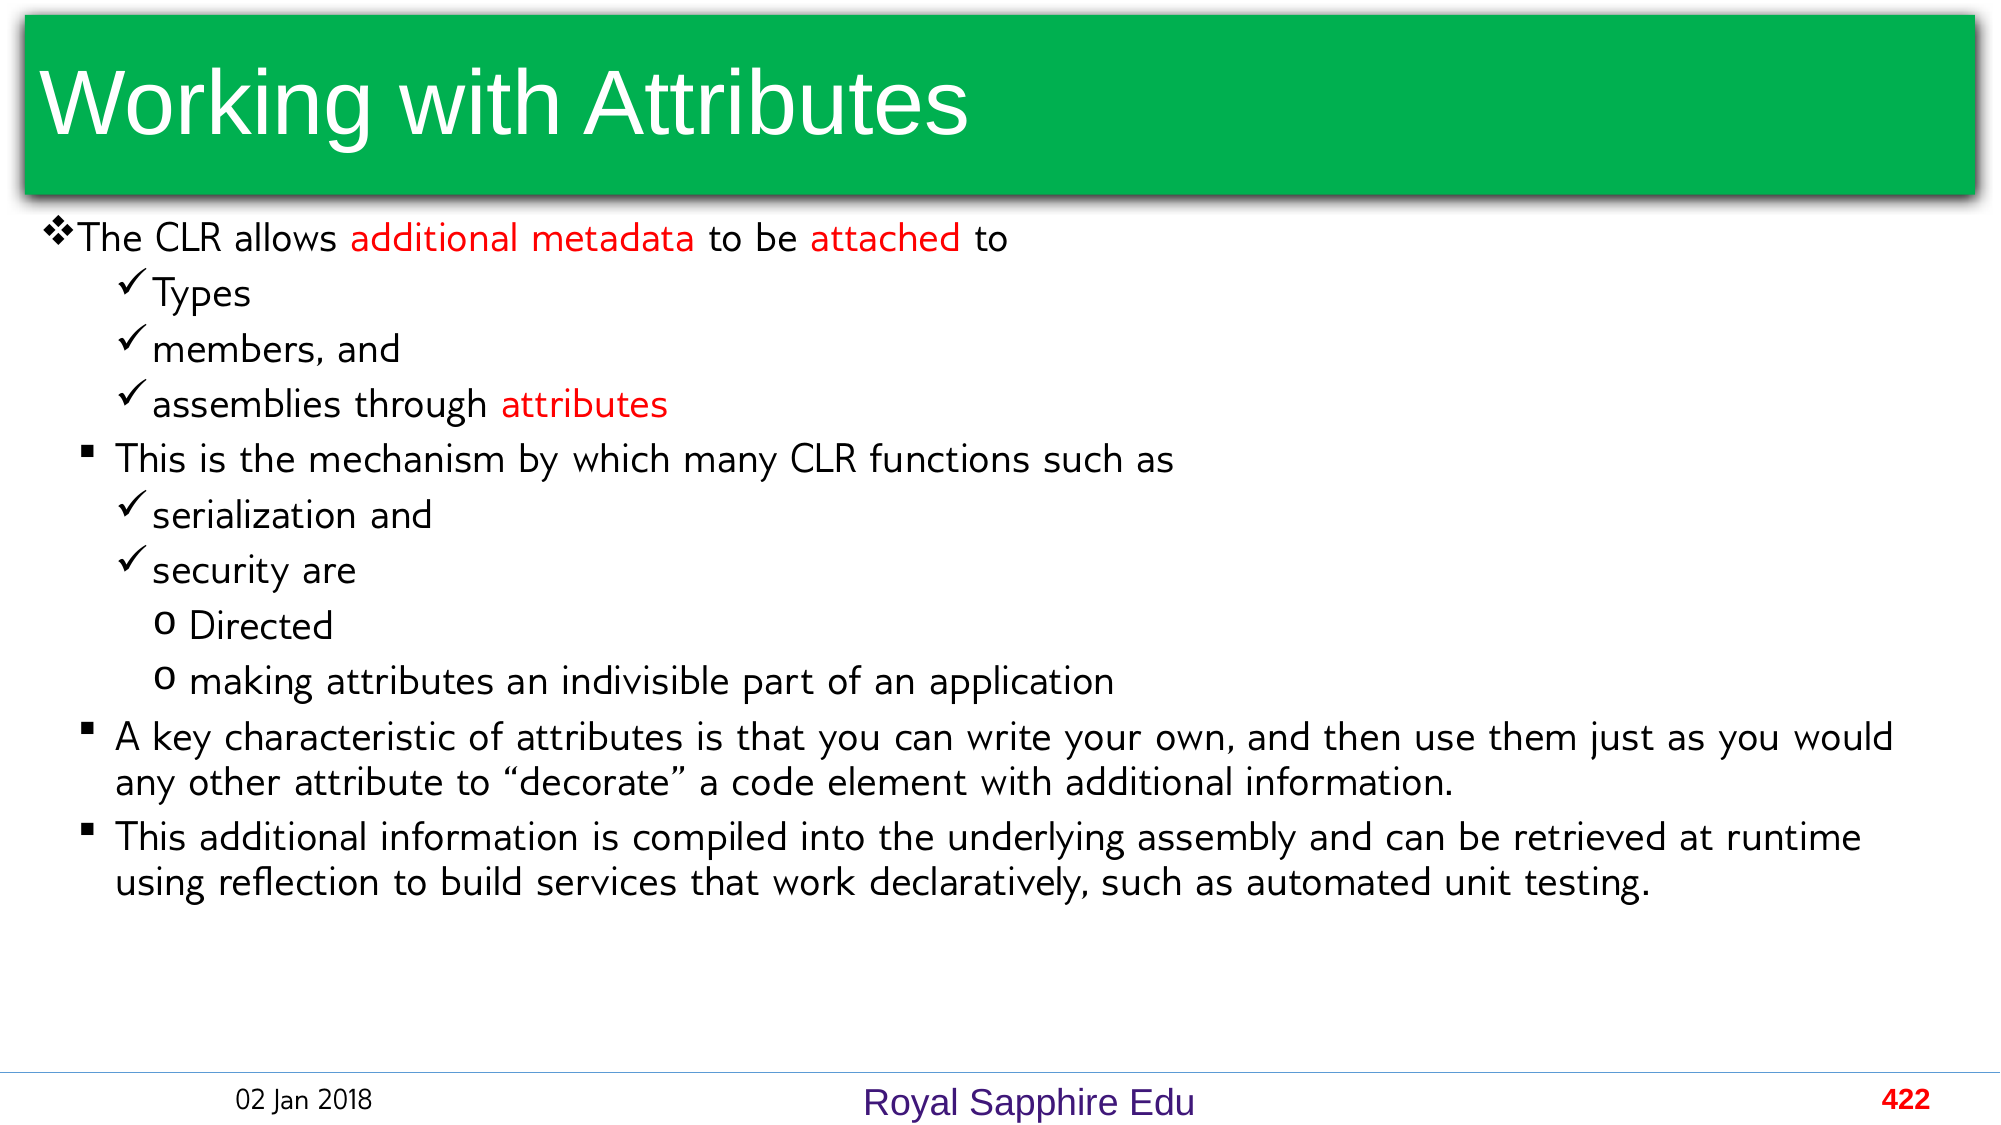

# Working with Attributes
The CLR allows additional metadata to be attached to
Types
members, and
assemblies through attributes
This is the mechanism by which many CLR functions such as
serialization and
security are
Directed
making attributes an indivisible part of an application
A key characteristic of attributes is that you can write your own, and then use them just as you would any other attribute to “decorate” a code element with additional information.
This additional information is compiled into the underlying assembly and can be retrieved at runtime using reflection to build services that work declaratively, such as automated unit testing.
02 Jan 2018
422